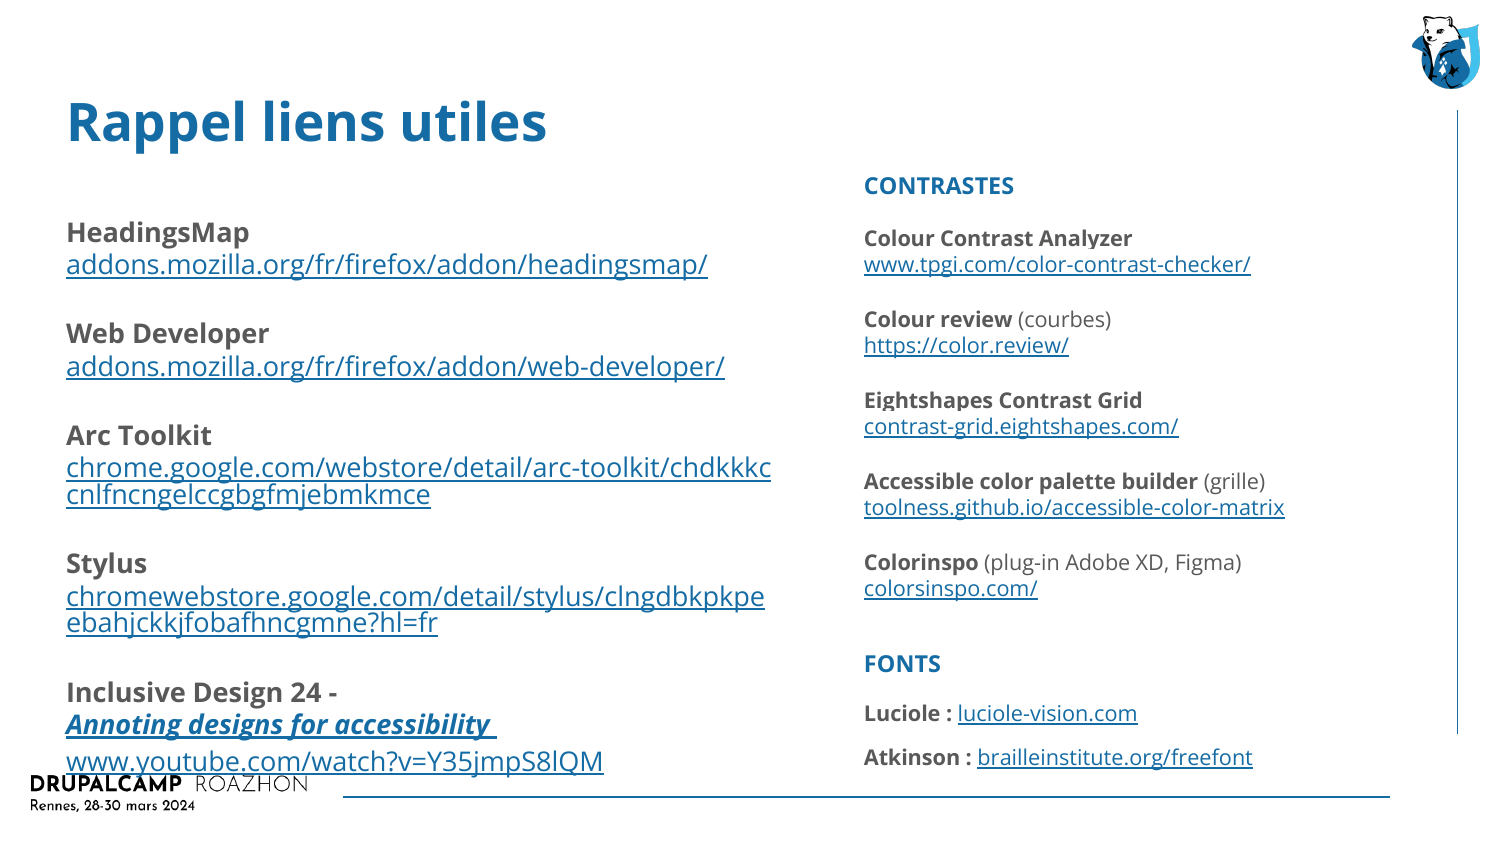

# Rappel liens utiles
CONTRASTES
Colour Contrast Analyzer www.tpgi.com/color-contrast-checker/

Colour review (courbes)
https://color.review/

Eightshapes Contrast Grid contrast-grid.eightshapes.com/
Accessible color palette builder (grille)
toolness.github.io/accessible-color-matrix

Colorinspo (plug-in Adobe XD, Figma)
colorsinspo.com/

FONTS
Luciole : luciole-vision.com

Atkinson : brailleinstitute.org/freefont
HeadingsMap
addons.mozilla.org/fr/firefox/addon/headingsmap/
Web Developer addons.mozilla.org/fr/firefox/addon/web-developer/
Arc Toolkit chrome.google.com/webstore/detail/arc-toolkit/chdkkkccnlfncngelccgbgfmjebmkmce
Stylus chromewebstore.google.com/detail/stylus/clngdbkpkpeebahjckkjfobafhncgmne?hl=fr

Inclusive Design 24 - Annoting designs for accessibility www.youtube.com/watch?v=Y35jmpS8lQM